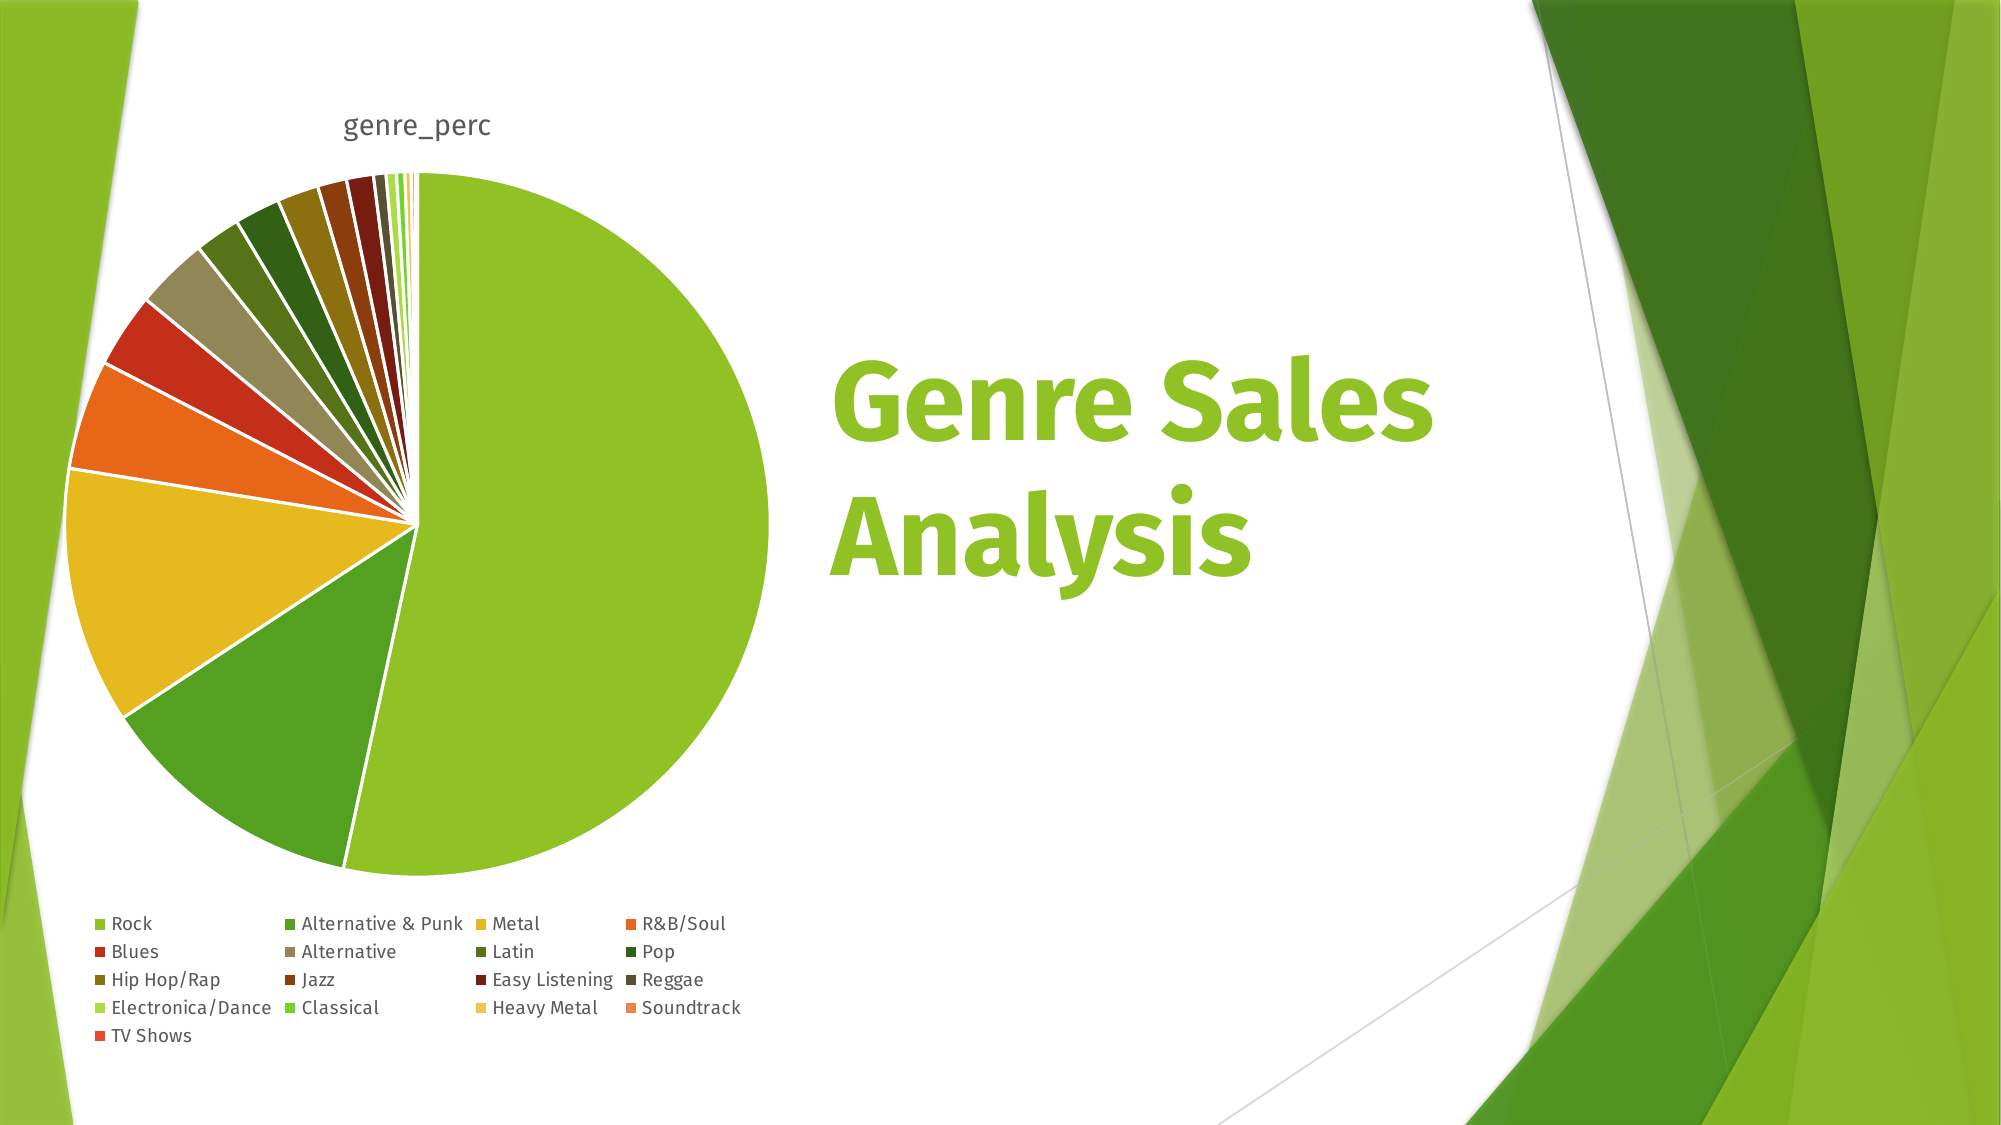

### Chart:

| Category | genre_perc |
|---|---|
| Rock | 53.3777 |
| Alternative & Punk | 12.3692 |
| Metal | 11.7983 |
| R&B/Soul | 5.0428 |
| Blues | 3.4253 |
| Alternative | 3.3302 |
| Latin | 2.0932 |
| Pop | 2.0932 |
| Hip Hop/Rap | 1.9029 |
| Jazz | 1.3321 |
| Easy Listening | 1.2369 |
| Reggae | 0.5709 |
| Electronica/Dance | 0.4757 |
| Classical | 0.3806 |
| Heavy Metal | 0.2854 |
| Soundtrack | 0.1903 |
| TV Shows | 0.0951 |
# Genre Sales Analysis